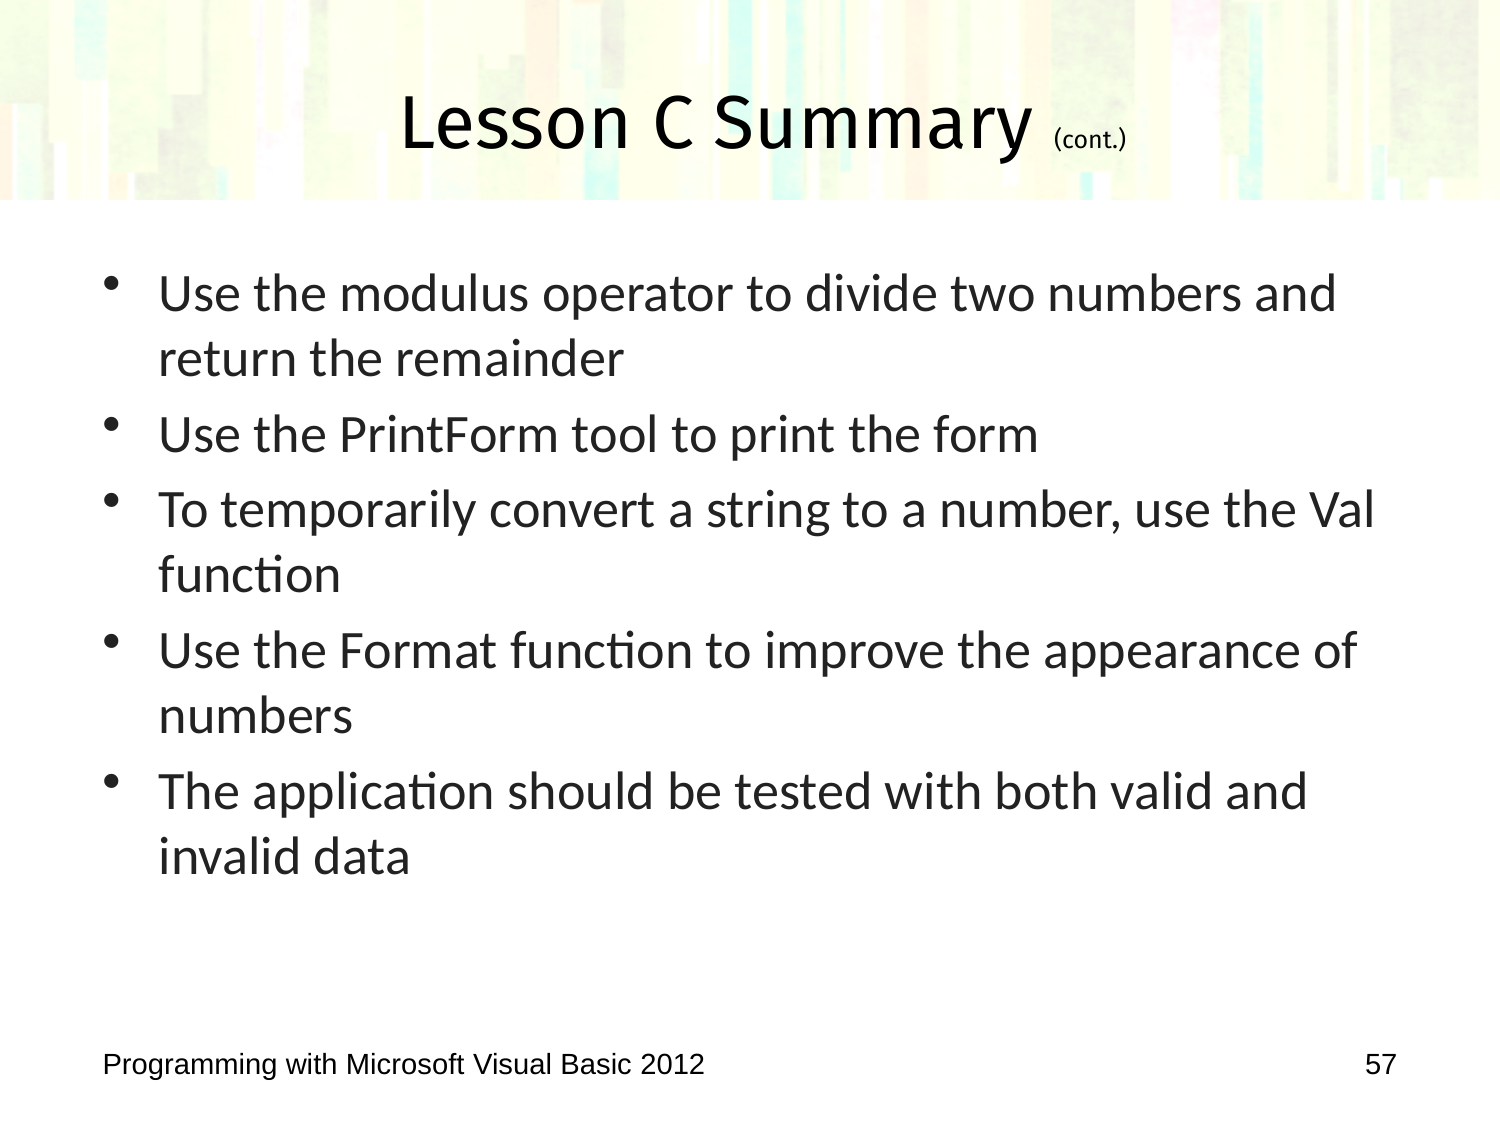

Lesson C Summary (cont.)
Use the modulus operator to divide two numbers and return the remainder
Use the PrintForm tool to print the form
To temporarily convert a string to a number, use the Val function
Use the Format function to improve the appearance of numbers
The application should be tested with both valid and invalid data

Programming with Microsoft Visual Basic 2012
57